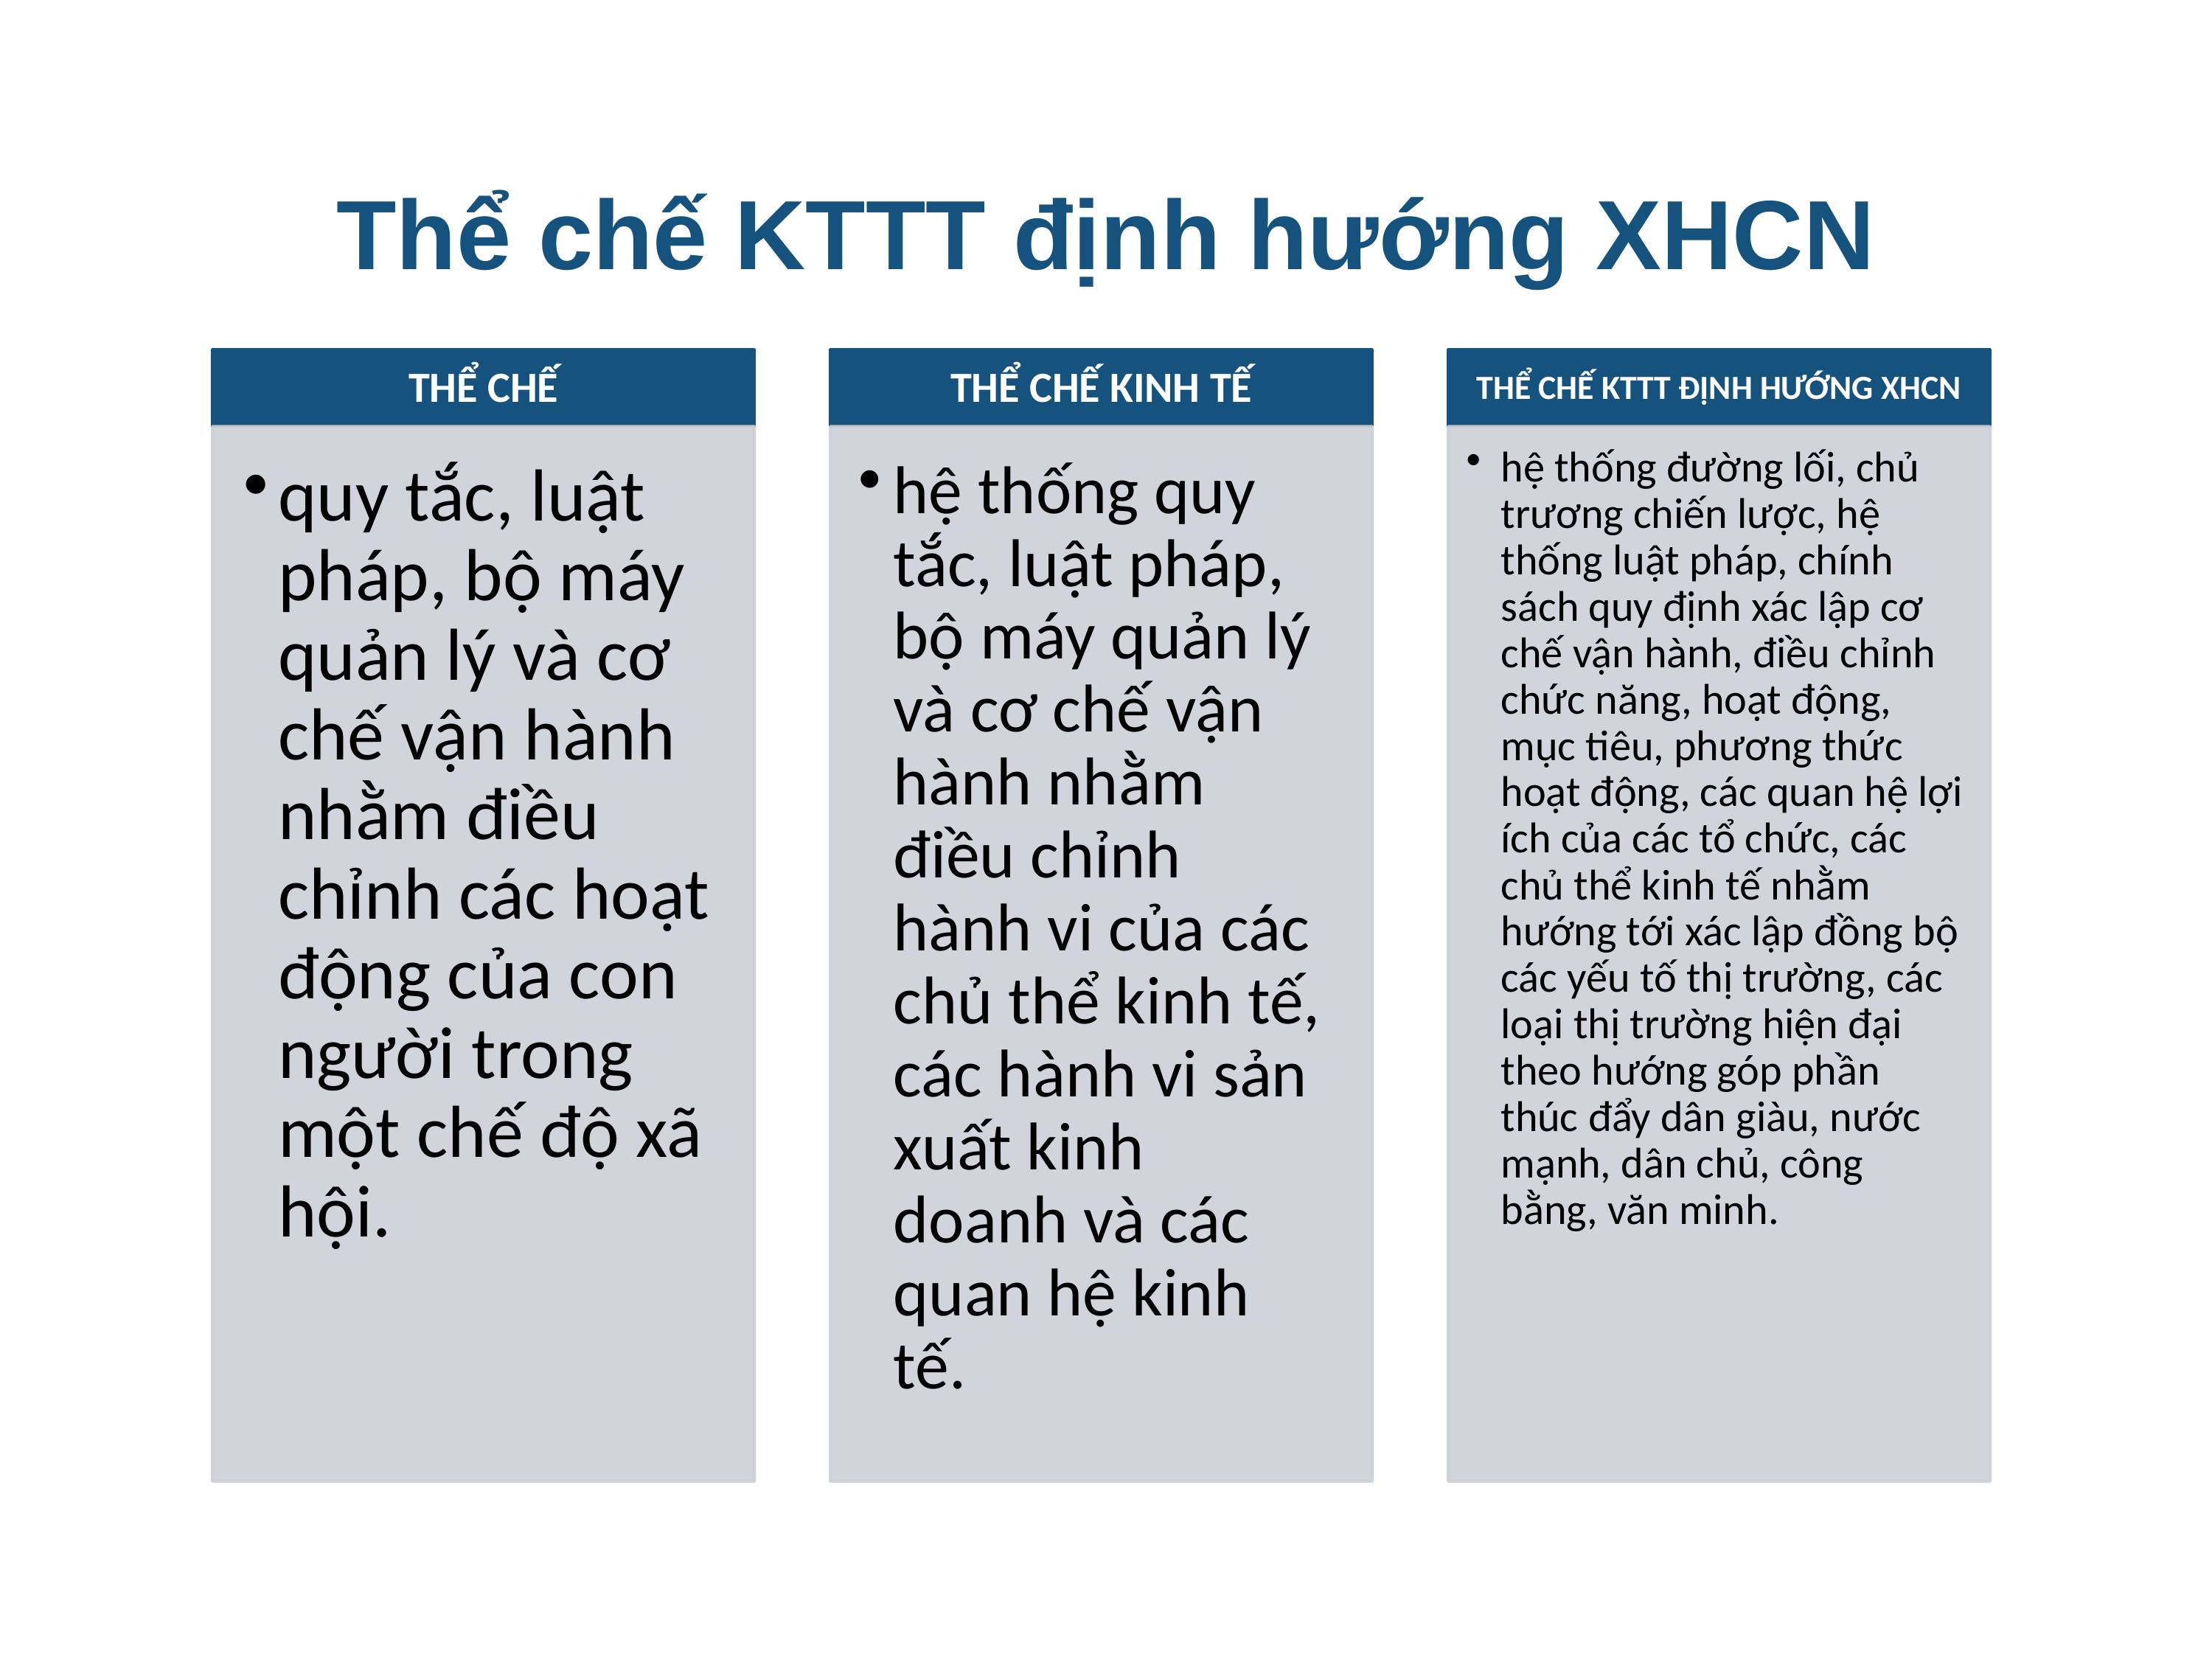

# Thể chế KTTT định hướng XHCN
THỂ CHẾ
quy tắc, luật pháp, bộ máy quản lý và cơ chế vận hành nhằm điều chỉnh các hoạt động của con người trong một chế độ xã hội.
THỂ CHẾ KINH TẾ
hệ thống quy tắc, luật pháp, bộ máy quản lý và cơ chế vận hành nhằm điều chỉnh hành vi của các chủ thể kinh tế, các hành vi sản xuất kinh doanh và các quan hệ kinh tế.
THỂ CHẾ KTTT ĐỊNH HƯỚNG XHCN
hệ thống đường lối, chủ trương chiến lược, hệ thống luật pháp, chính sách quy định xác lập cơ chế vận hành, điều chỉnh chức năng, hoạt động, mục tiêu, phương thức hoạt động, các quan hệ lợi ích của các tổ chức, các chủ thể kinh tế nhằm hướng tới xác lập đồng bộ các yếu tố thị trường, các loại thị trường hiện đại theo hướng góp phần thúc đẩy dân giàu, nước mạnh, dân chủ, công bằng, văn minh.